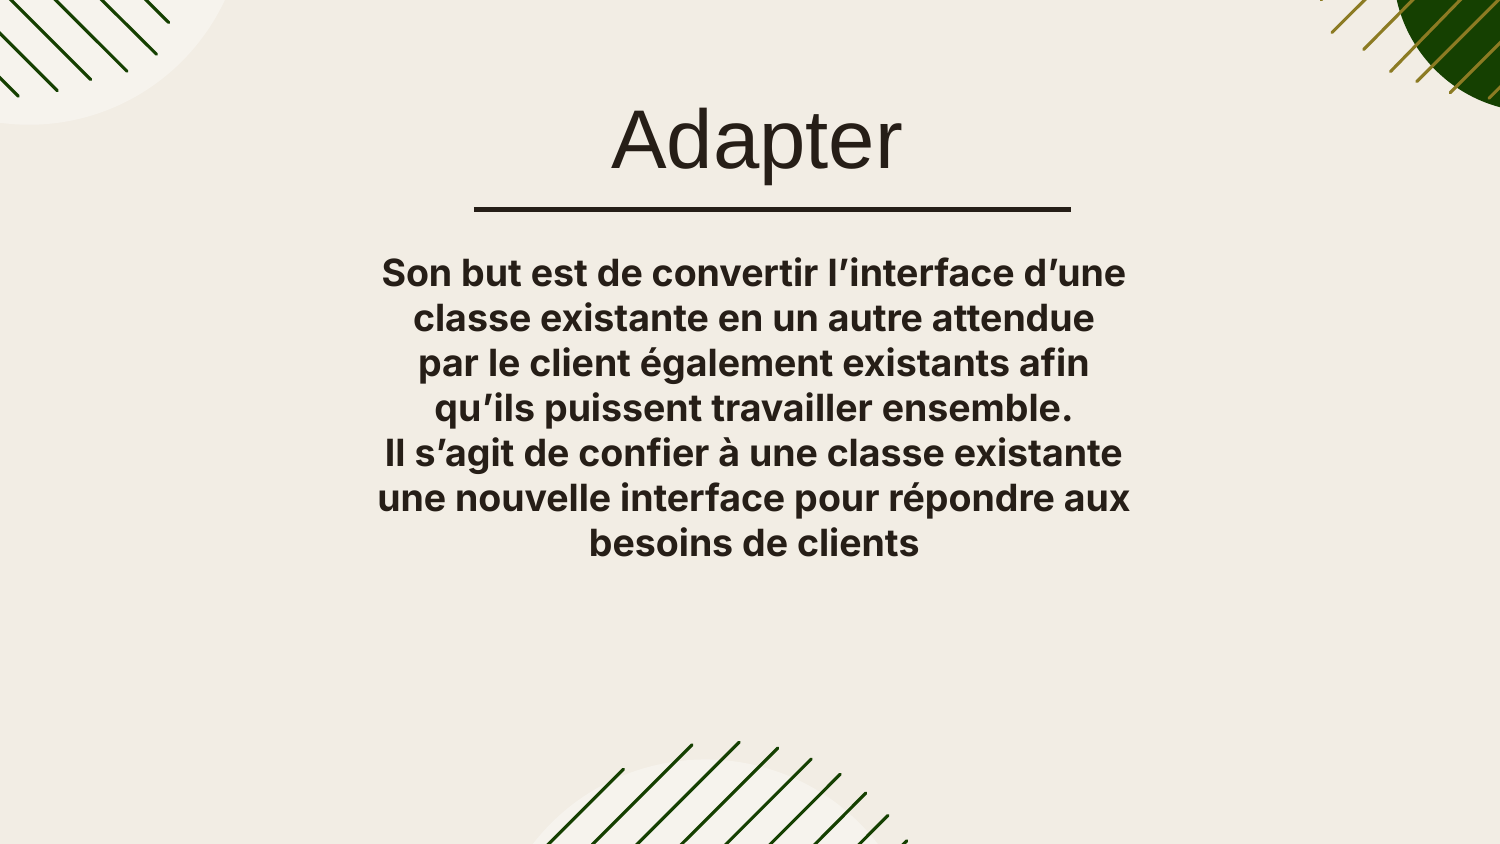

# Adapter
 Son but est de convertir l’interface d’une
 classe existante en un autre attendue
 par le client également existants afin
 qu’ils puissent travailler ensemble.
 Il s’agit de confier à une classe existante
 une nouvelle interface pour répondre aux
 besoins de clients